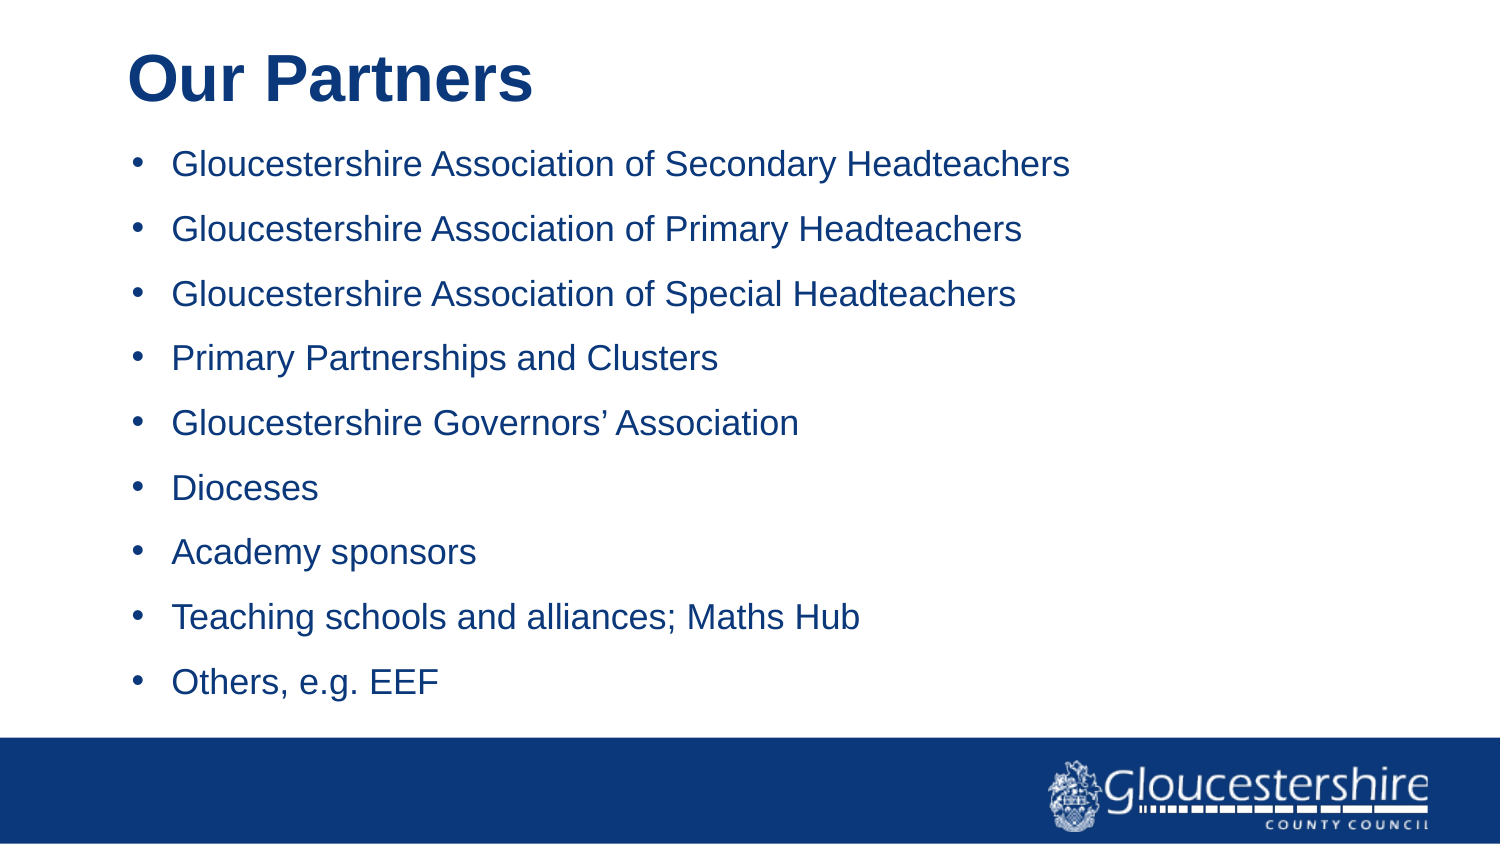

# Our Partners
Gloucestershire Association of Secondary Headteachers
Gloucestershire Association of Primary Headteachers
Gloucestershire Association of Special Headteachers
Primary Partnerships and Clusters
Gloucestershire Governors’ Association
Dioceses
Academy sponsors
Teaching schools and alliances; Maths Hub
Others, e.g. EEF